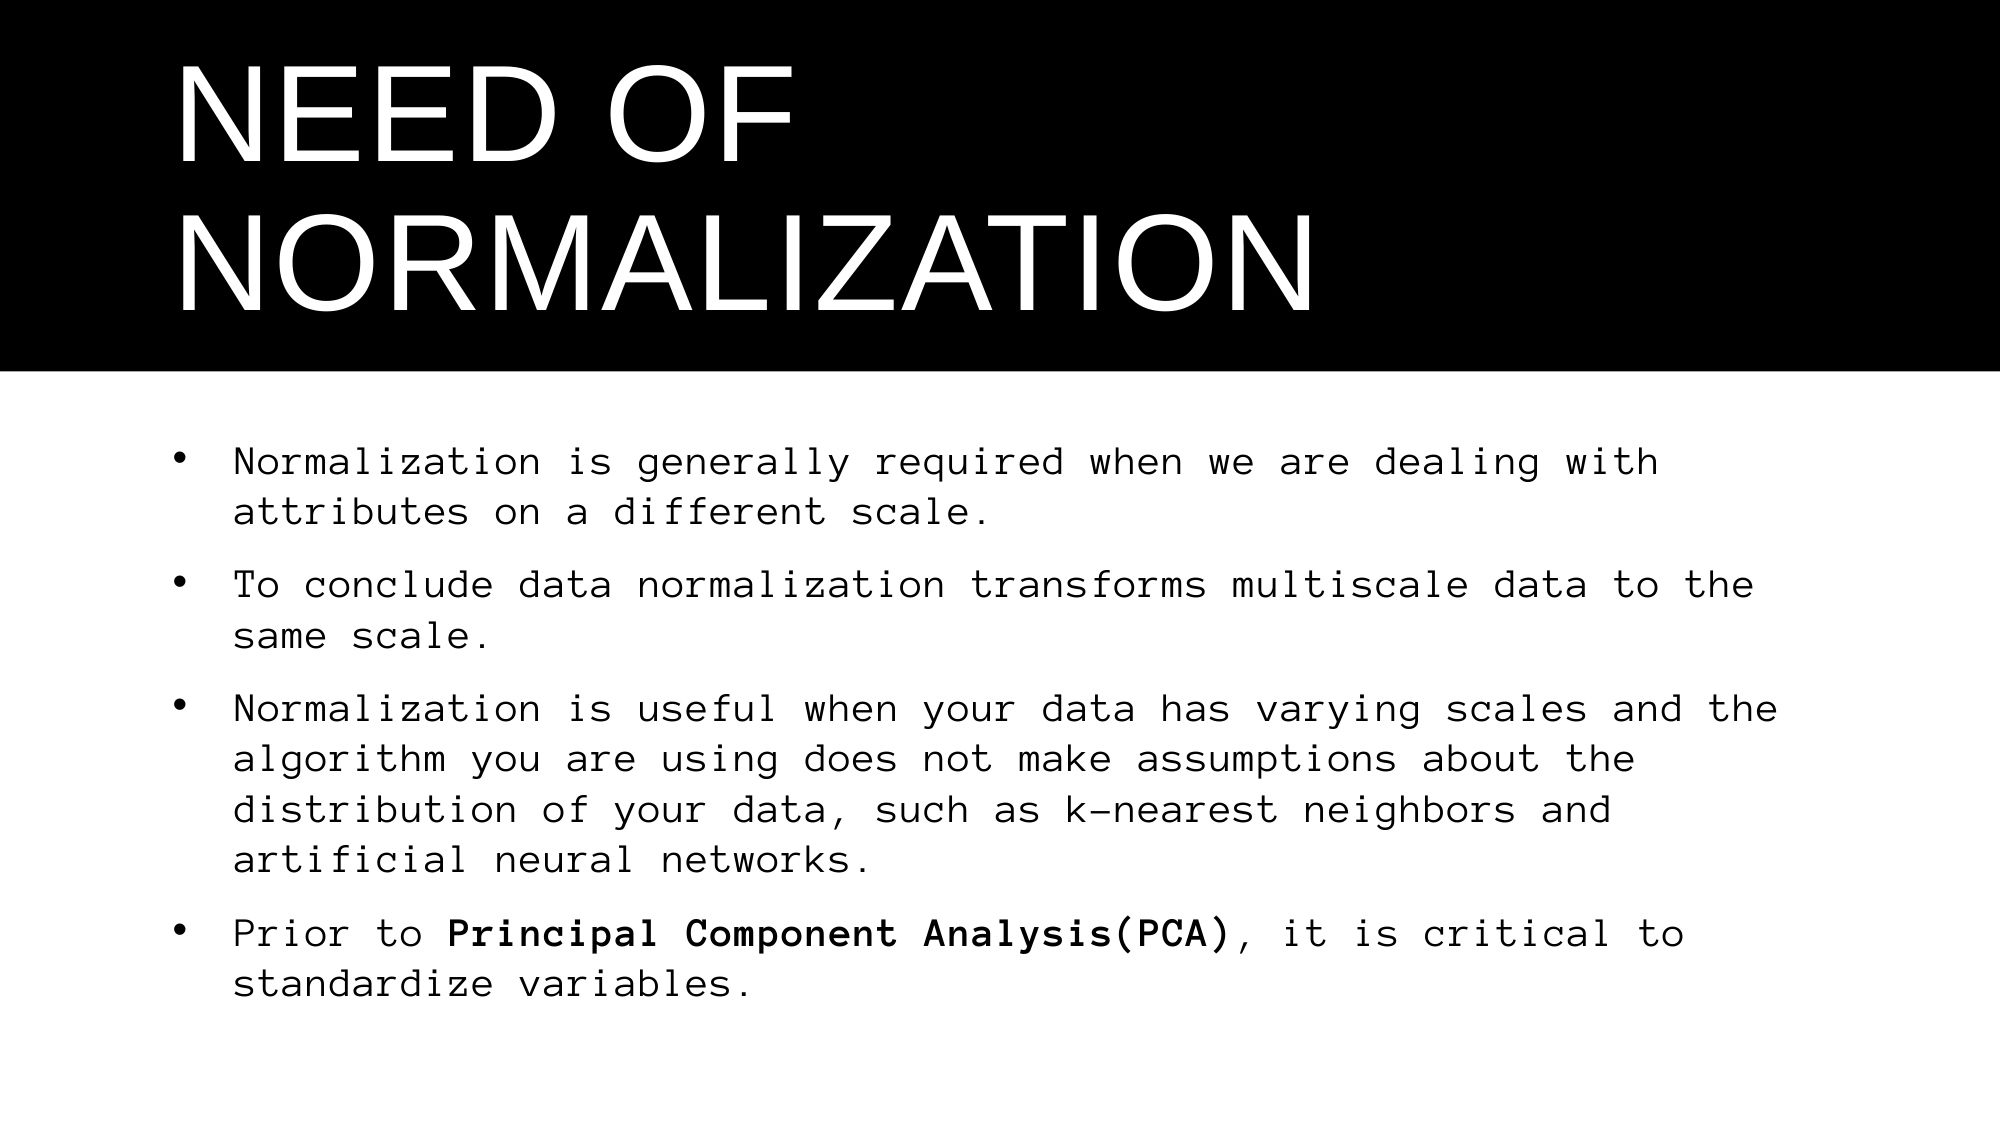

# NEED OF NORMALIZATION
Normalization is generally required when we are dealing with attributes on a different scale.
To conclude data normalization transforms multiscale data to the same scale.
Normalization is useful when your data has varying scales and the algorithm you are using does not make assumptions about the distribution of your data, such as k-nearest neighbors and artificial neural networks.
Prior to Principal Component Analysis(PCA), it is critical to standardize variables.